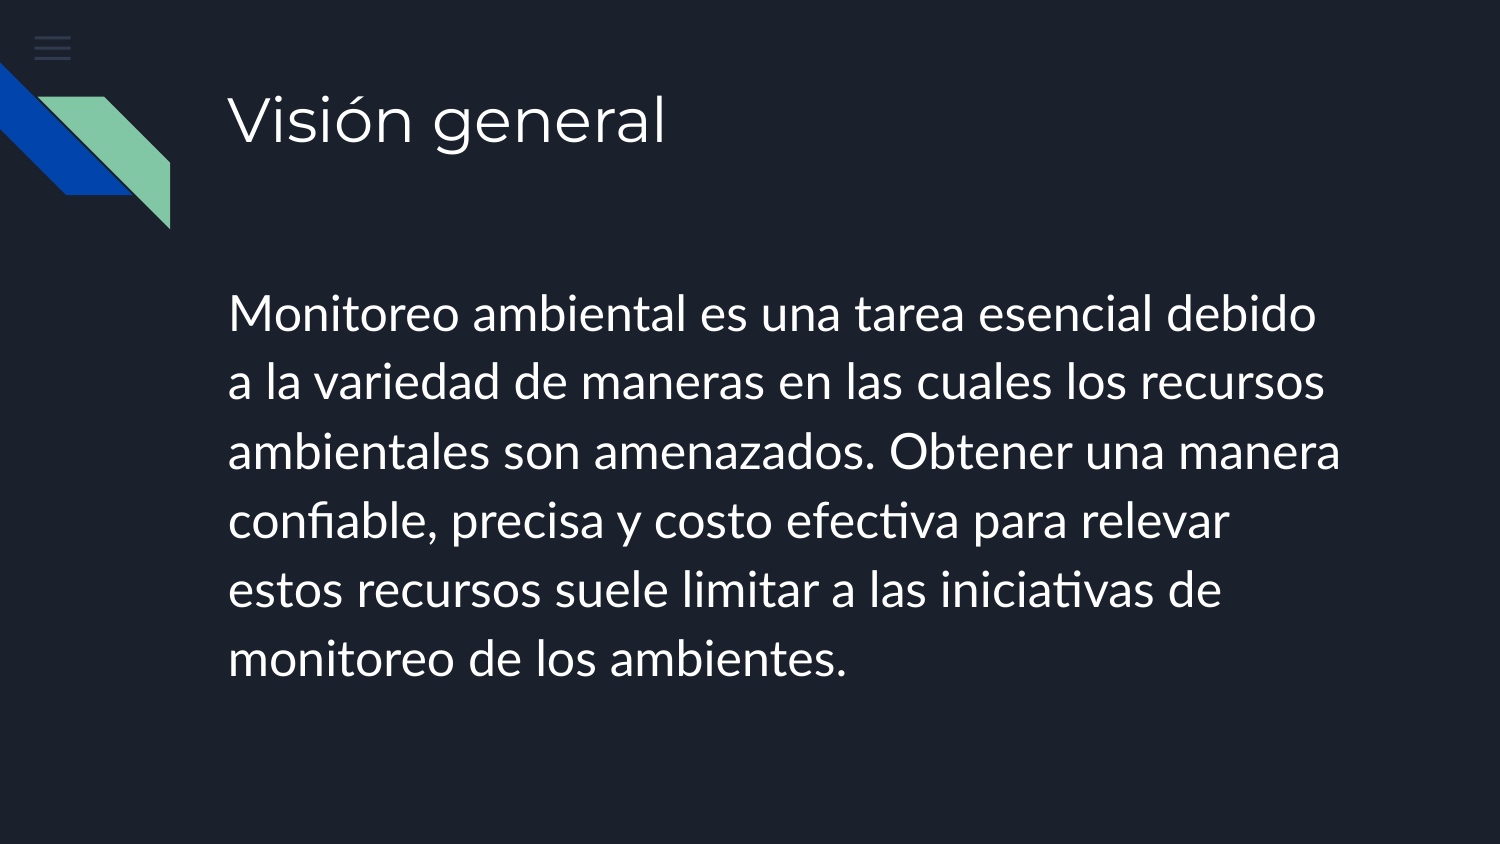

# Visión general
Monitoreo ambiental es una tarea esencial debido a la variedad de maneras en las cuales los recursos ambientales son amenazados. Obtener una manera confiable, precisa y costo efectiva para relevar estos recursos suele limitar a las iniciativas de monitoreo de los ambientes.